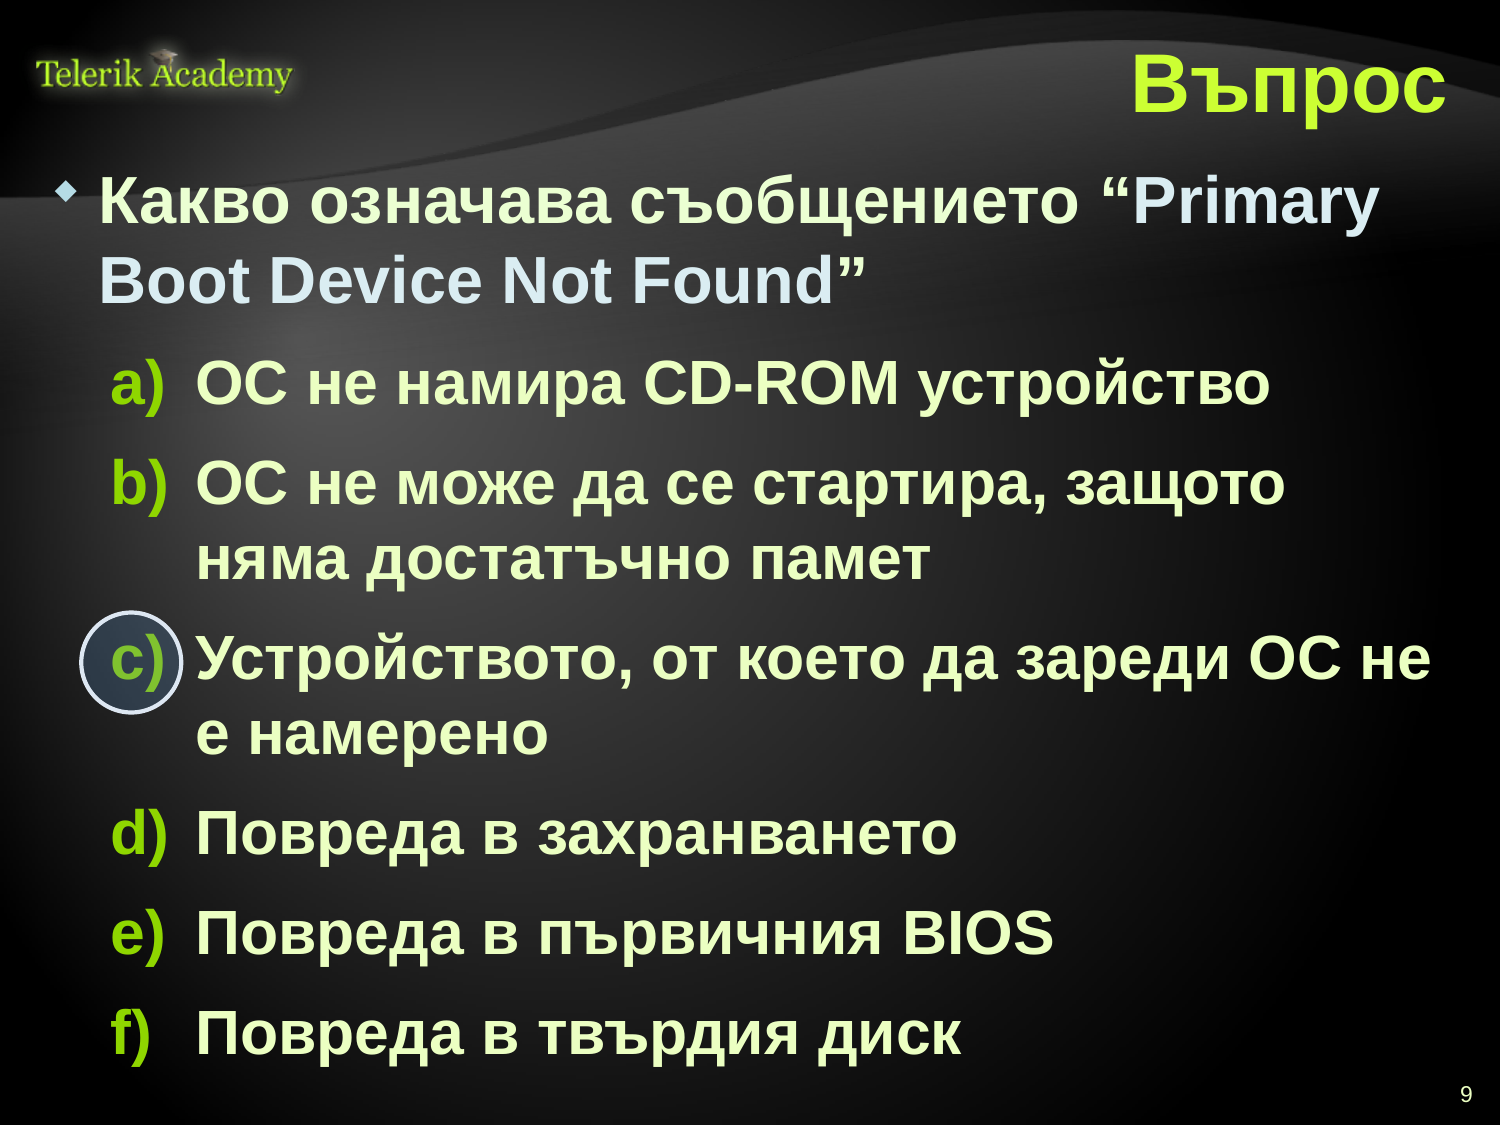

# Въпрос
Какво означава съобщението “Primary Boot Device Not Found”
ОС не намира CD-ROM устройство
ОС не може да се стартира, защото няма достатъчно памет
Устройството, от което да зареди ОС не е намерено
Повреда в захранването
Повреда в първичния BIOS
Повреда в твърдия диск

9